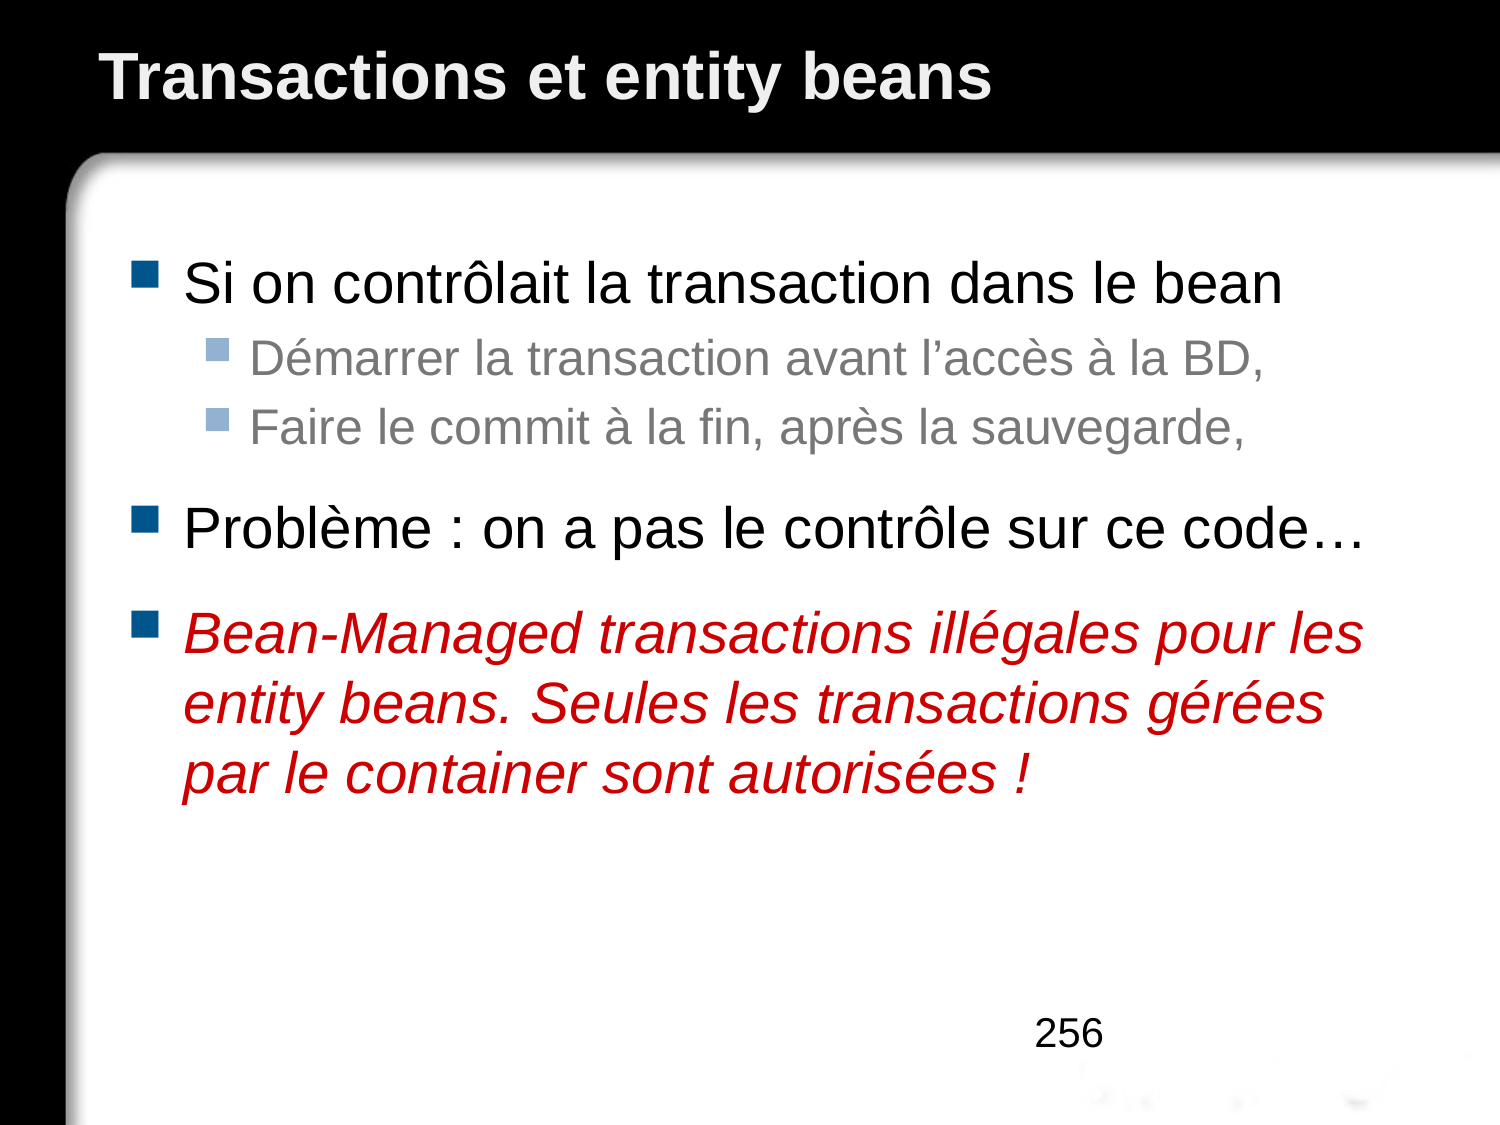

# Transactions et entity beans
Si on contrôlait la transaction dans le bean
Démarrer la transaction avant l’accès à la BD,
Faire le commit à la fin, après la sauvegarde,
Problème : on a pas le contrôle sur ce code…
Bean-Managed transactions illégales pour les entity beans. Seules les transactions gérées par le container sont autorisées !